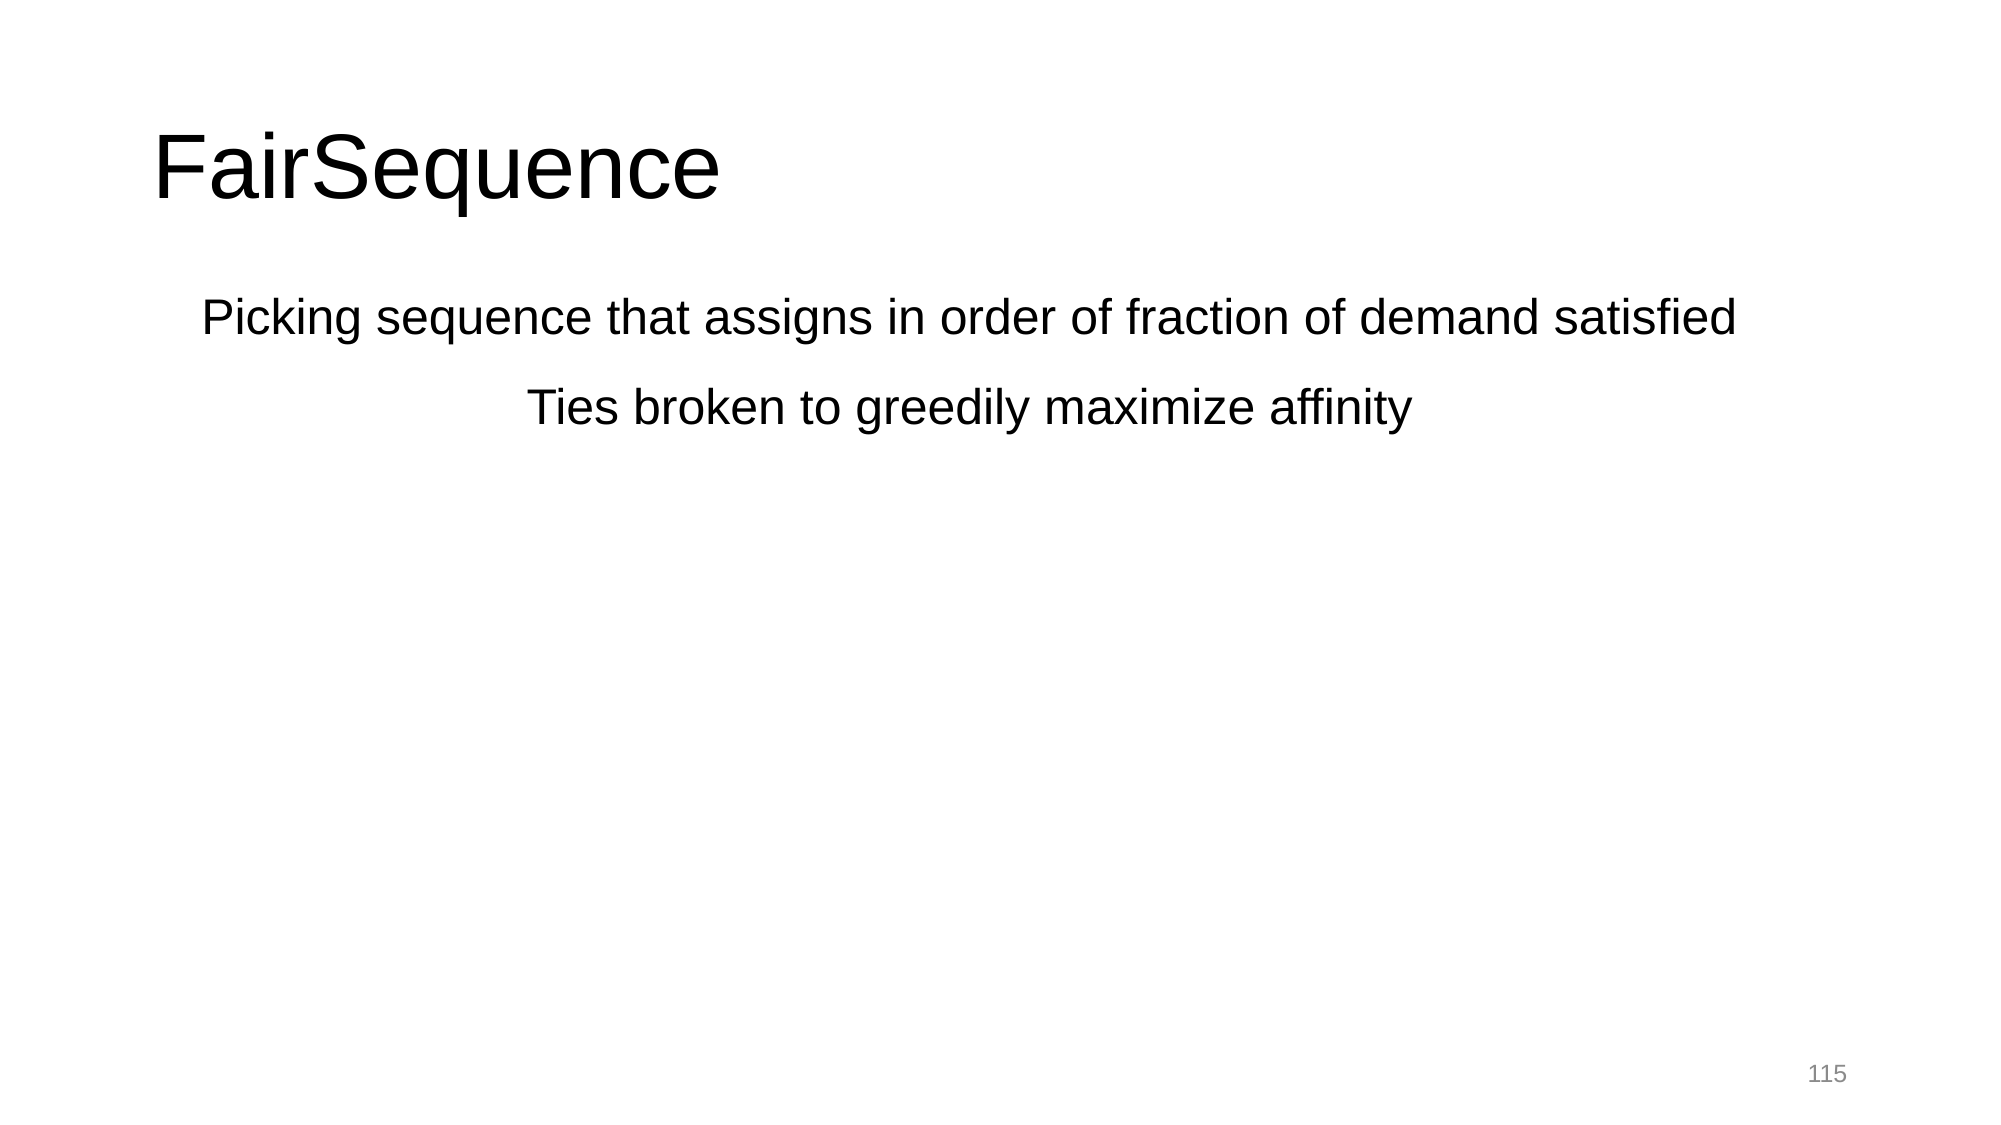

# FairSequence
Picking sequence that assigns in order of fraction of demand satisfied
Ties broken to greedily maximize affinity
115